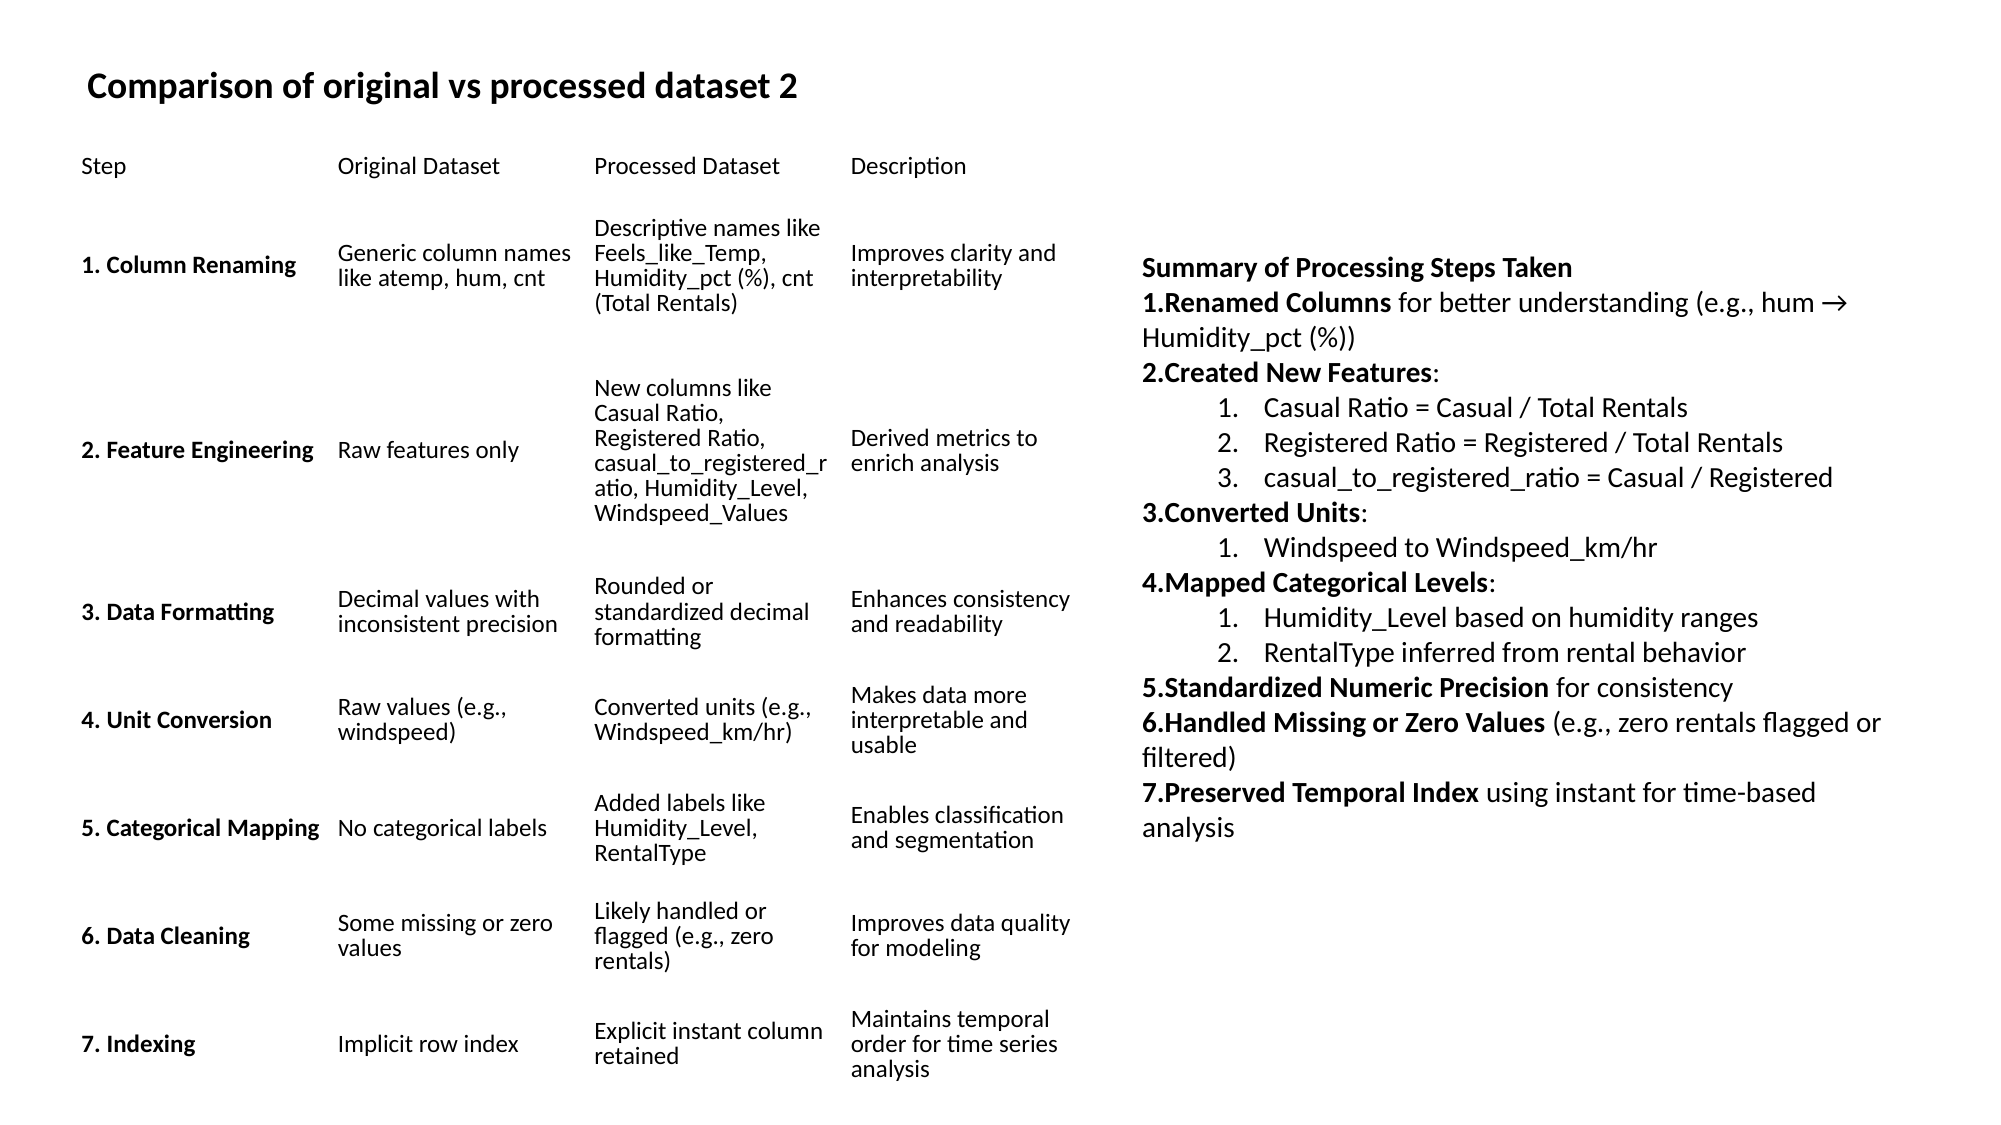

Comparison of original vs processed dataset 2
| Step | Original Dataset | Processed Dataset | Description |
| --- | --- | --- | --- |
| 1. Column Renaming | Generic column names like atemp, hum, cnt | Descriptive names like Feels\_like\_Temp, Humidity\_pct (%), cnt (Total Rentals) | Improves clarity and interpretability |
| 2. Feature Engineering | Raw features only | New columns like Casual Ratio, Registered Ratio, casual\_to\_registered\_ratio, Humidity\_Level, Windspeed\_Values | Derived metrics to enrich analysis |
| 3. Data Formatting | Decimal values with inconsistent precision | Rounded or standardized decimal formatting | Enhances consistency and readability |
| 4. Unit Conversion | Raw values (e.g., windspeed) | Converted units (e.g., Windspeed\_km/hr) | Makes data more interpretable and usable |
| 5. Categorical Mapping | No categorical labels | Added labels like Humidity\_Level, RentalType | Enables classification and segmentation |
| 6. Data Cleaning | Some missing or zero values | Likely handled or flagged (e.g., zero rentals) | Improves data quality for modeling |
| 7. Indexing | Implicit row index | Explicit instant column retained | Maintains temporal order for time series analysis |
Summary of Processing Steps Taken
Renamed Columns for better understanding (e.g., hum → Humidity_pct (%))
Created New Features:
Casual Ratio = Casual / Total Rentals
Registered Ratio = Registered / Total Rentals
casual_to_registered_ratio = Casual / Registered
Converted Units:
Windspeed to Windspeed_km/hr
Mapped Categorical Levels:
Humidity_Level based on humidity ranges
RentalType inferred from rental behavior
Standardized Numeric Precision for consistency
Handled Missing or Zero Values (e.g., zero rentals flagged or filtered)
Preserved Temporal Index using instant for time-based analysis